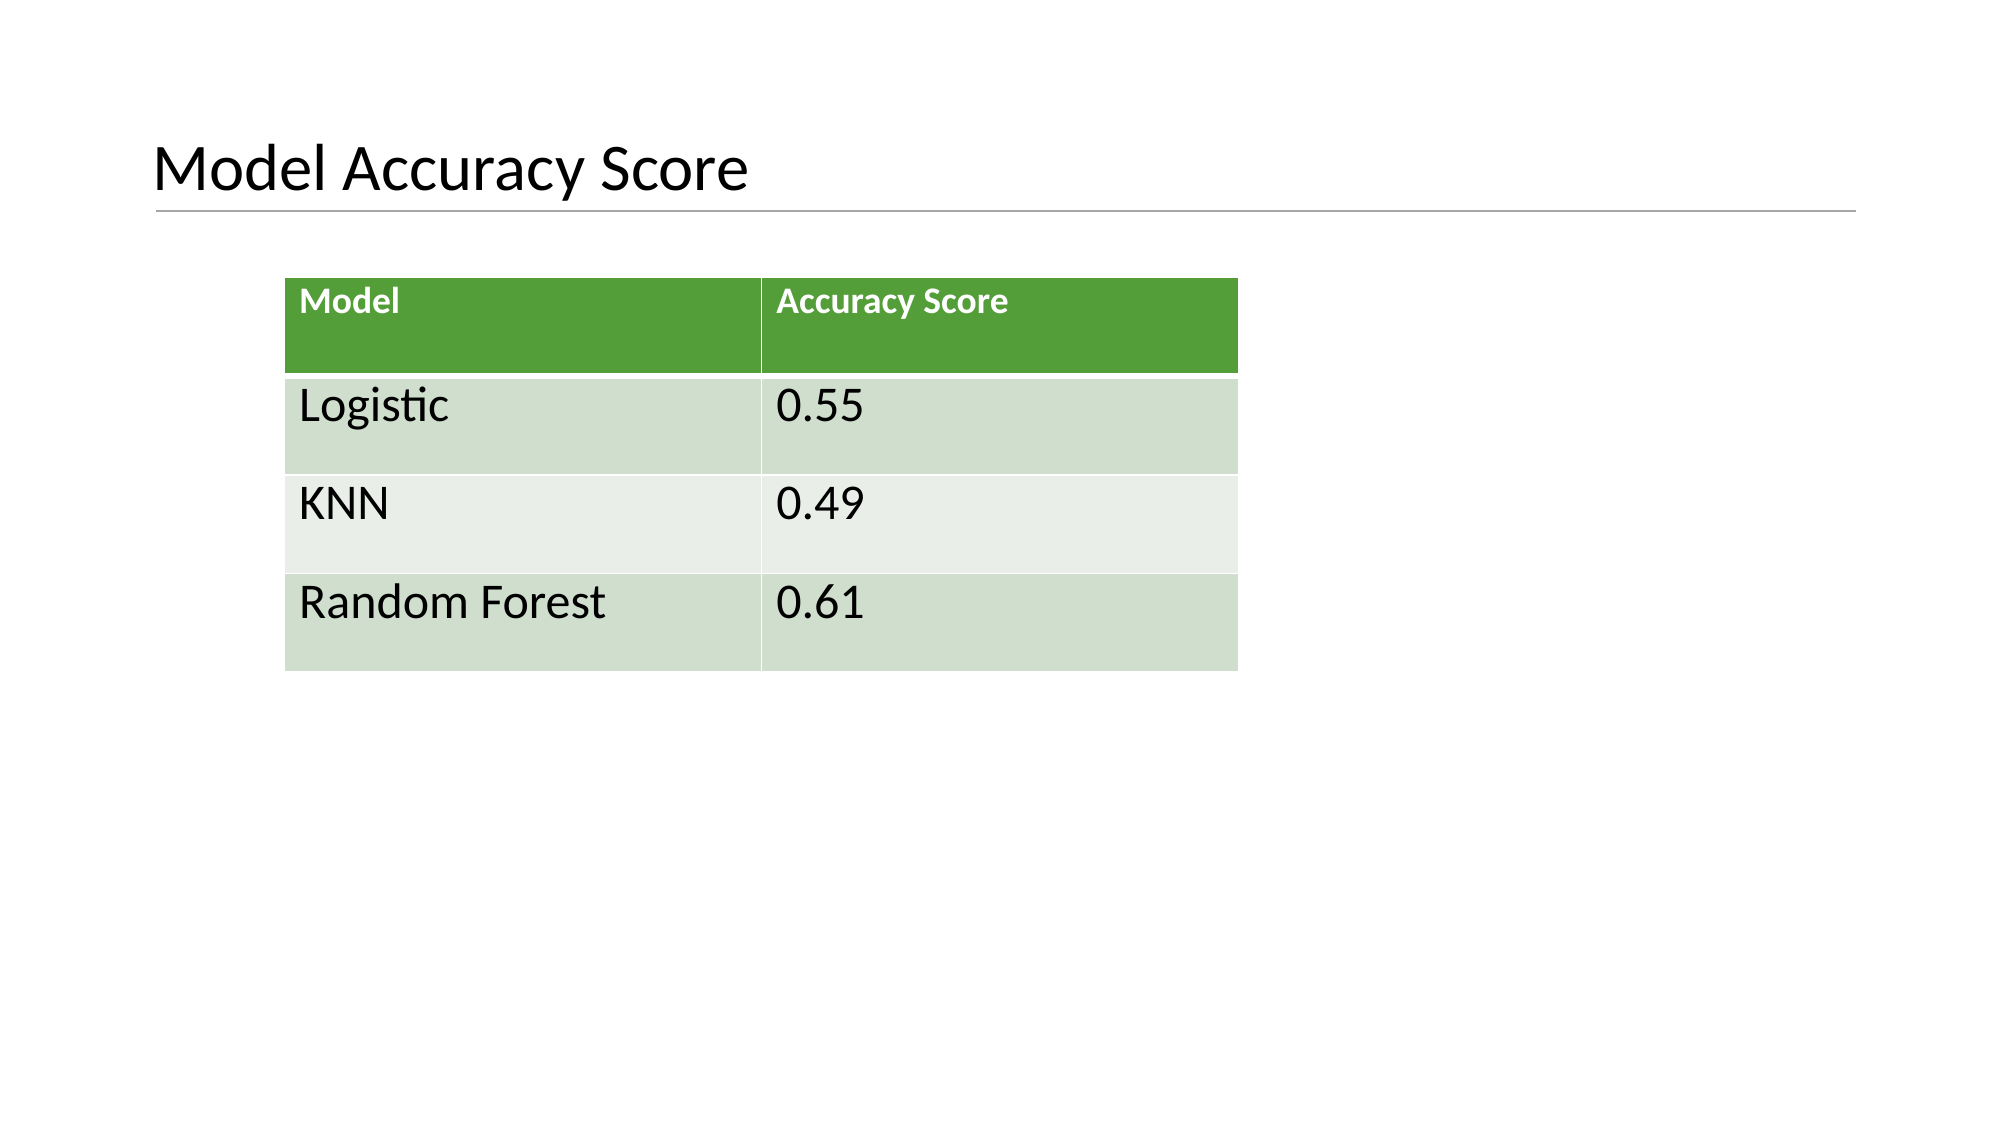

# Model Accuracy Score
| Model | Accuracy Score |
| --- | --- |
| Logistic | 0.55 |
| KNN | 0.49 |
| Random Forest | 0.61 |